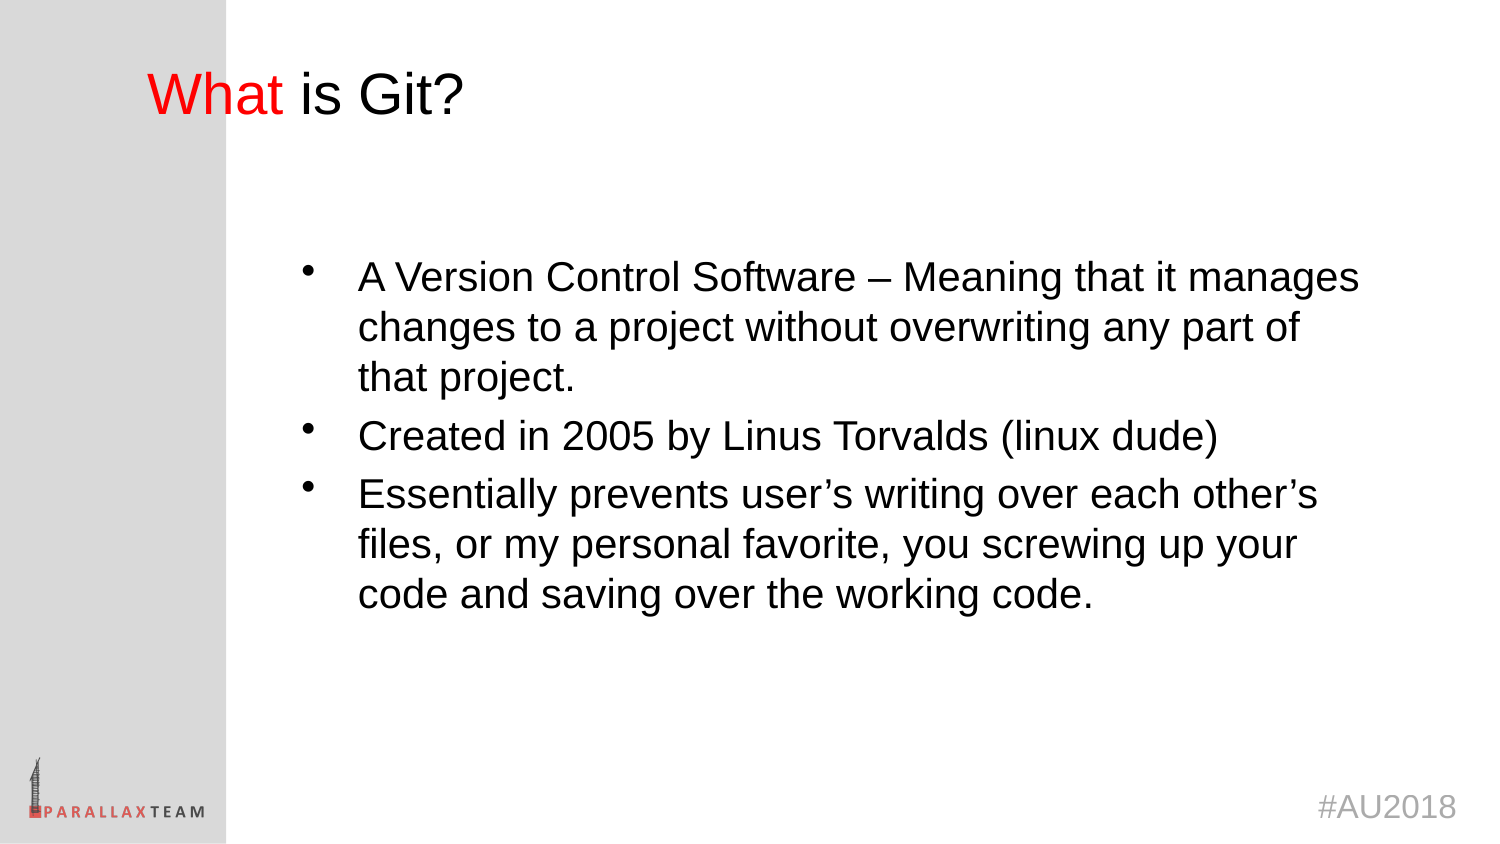

# What is Git?
A Version Control Software – Meaning that it manages changes to a project without overwriting any part of that project.
Created in 2005 by Linus Torvalds (linux dude)
Essentially prevents user’s writing over each other’s files, or my personal favorite, you screwing up your code and saving over the working code.